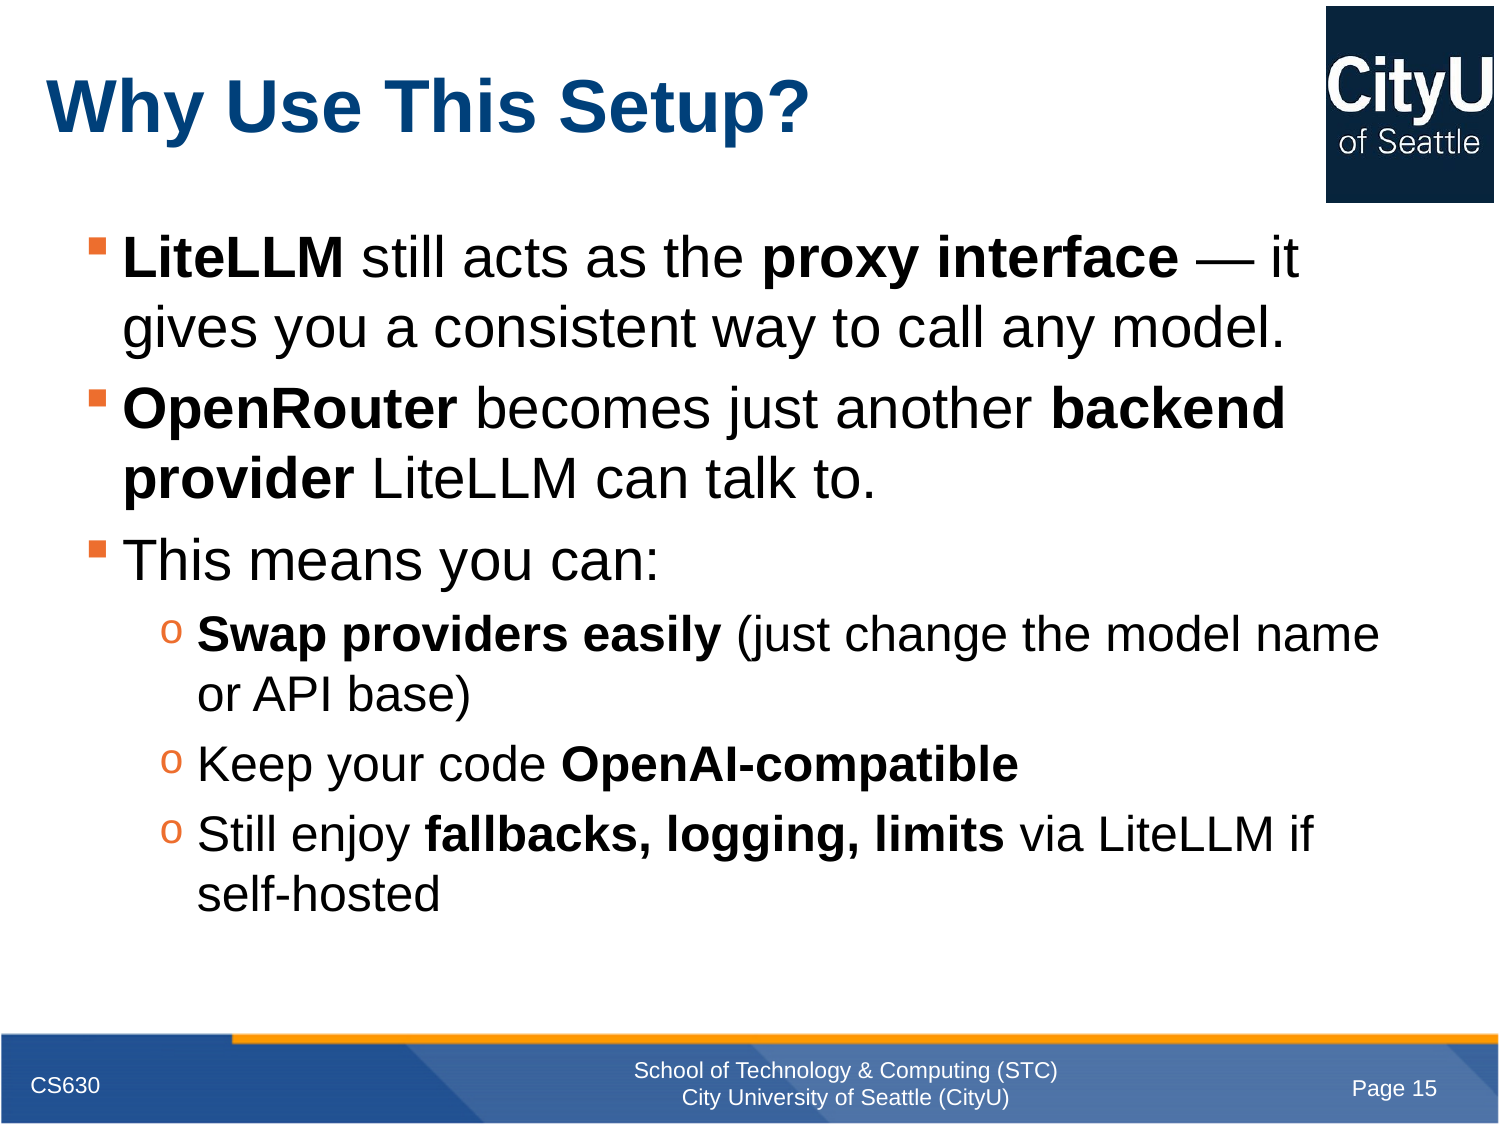

# Why Use This Setup?
LiteLLM still acts as the proxy interface — it gives you a consistent way to call any model.
OpenRouter becomes just another backend provider LiteLLM can talk to.
This means you can:
Swap providers easily (just change the model name or API base)
Keep your code OpenAI-compatible
Still enjoy fallbacks, logging, limits via LiteLLM if self-hosted